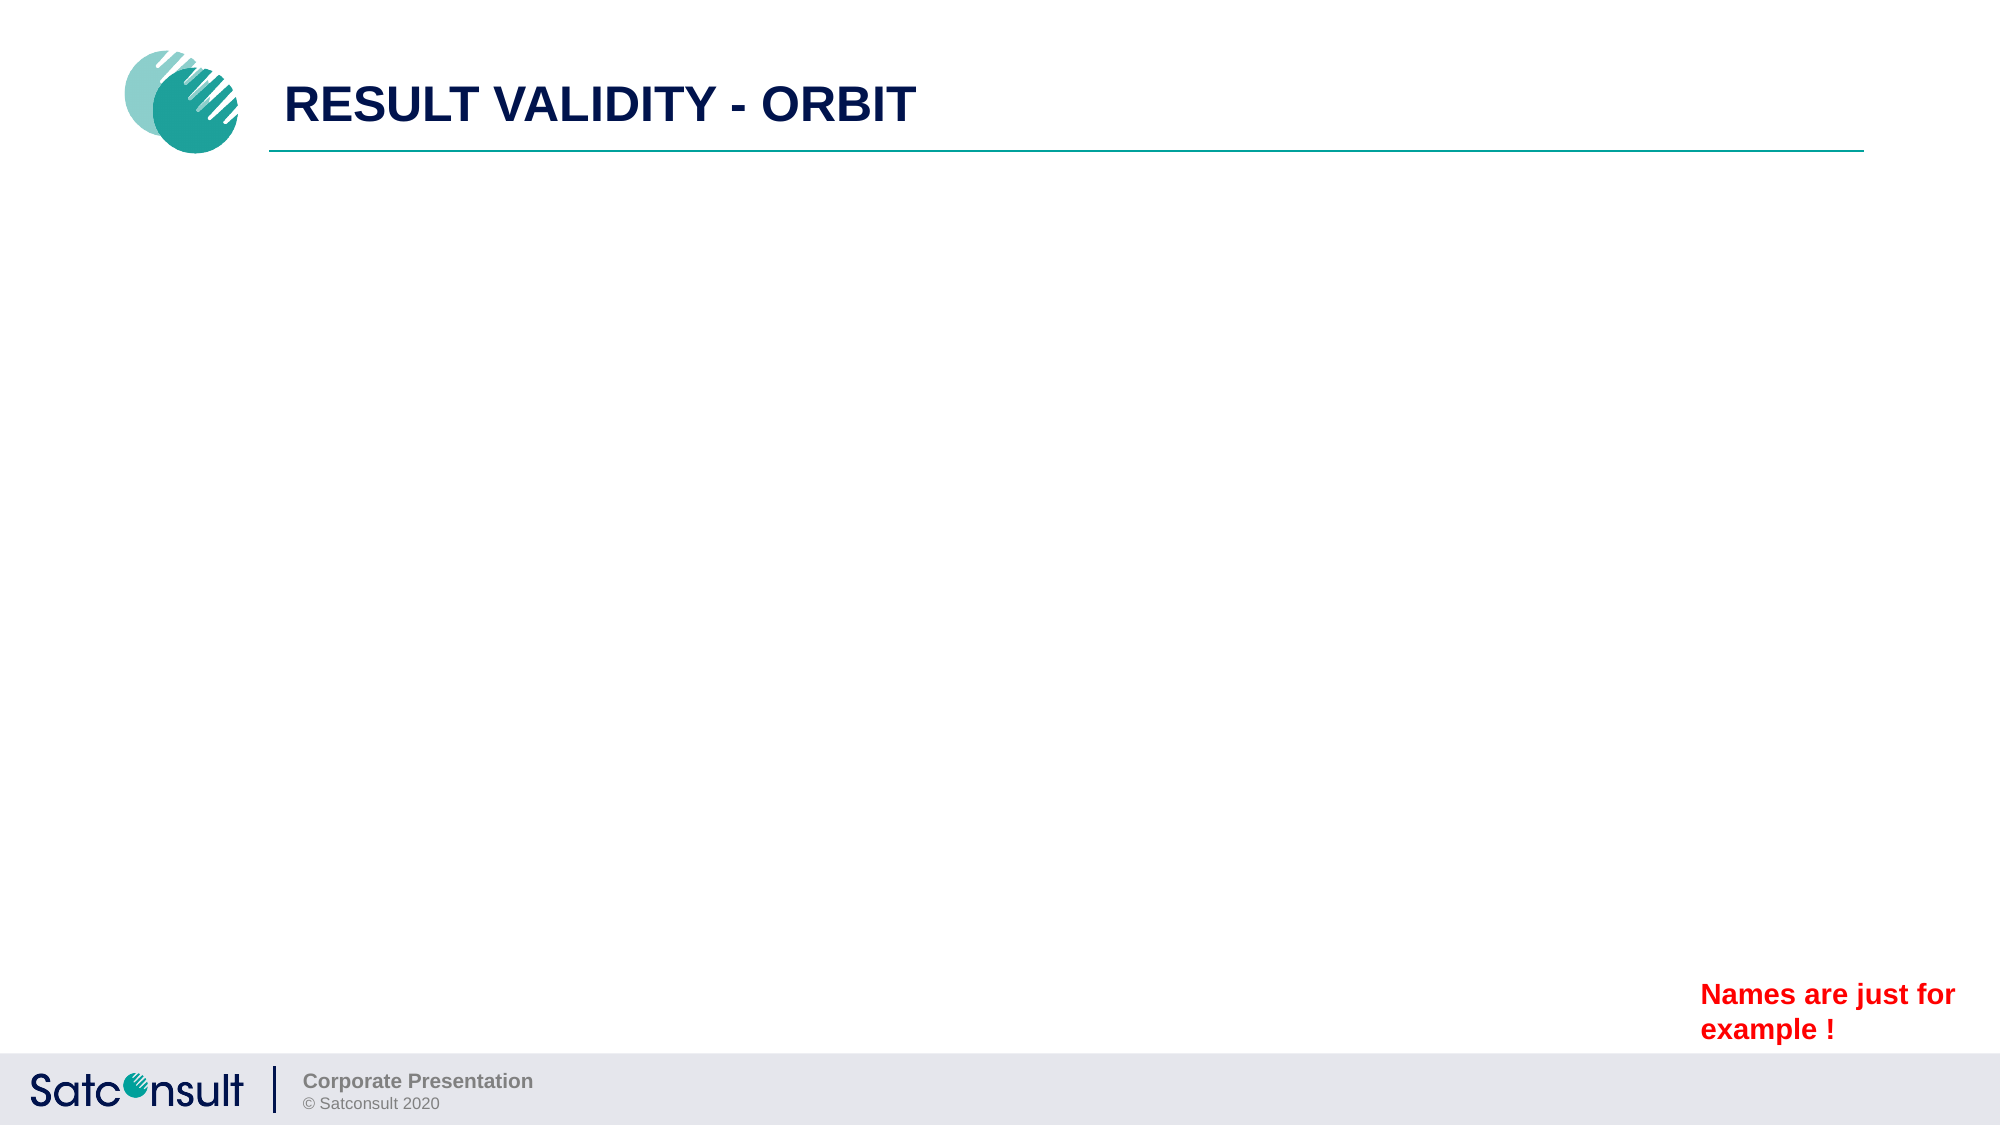

# Result validity - Orbit
Names are just for example !